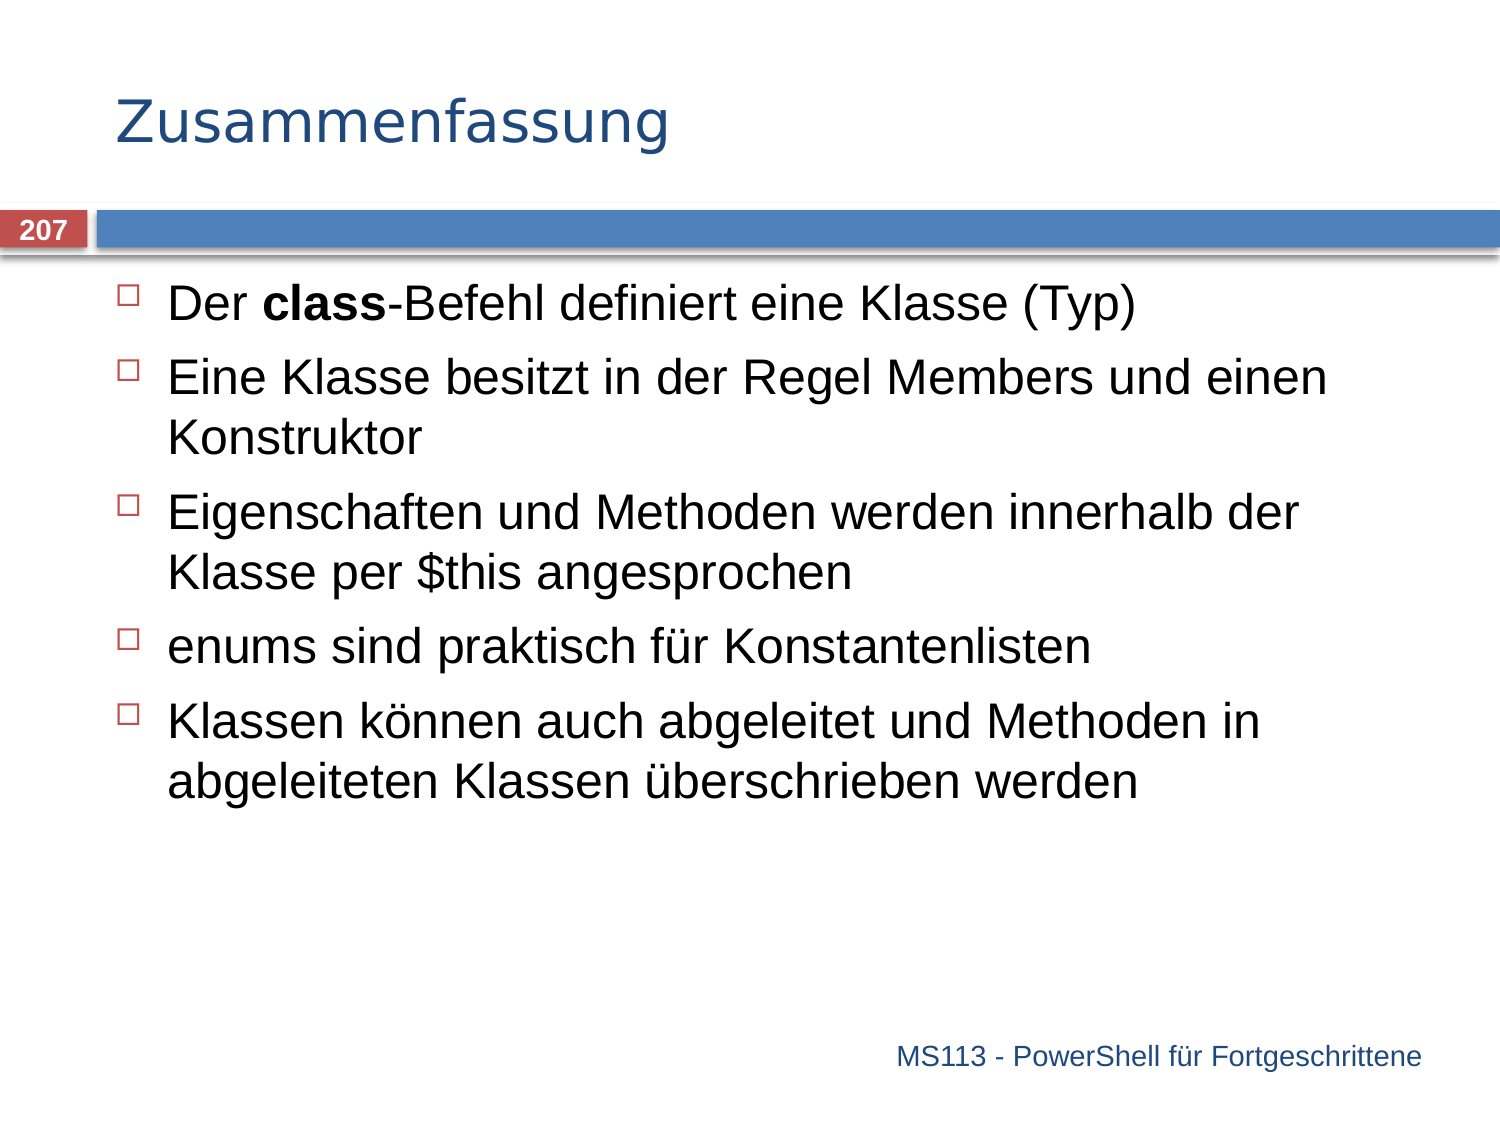

# Zusammenfassung
207
Der class-Befehl definiert eine Klasse (Typ)
Eine Klasse besitzt in der Regel Members und einen Konstruktor
Eigenschaften und Methoden werden innerhalb der Klasse per $this angesprochen
enums sind praktisch für Konstantenlisten
Klassen können auch abgeleitet und Methoden in abgeleiteten Klassen überschrieben werden
MS113 - PowerShell für Fortgeschrittene